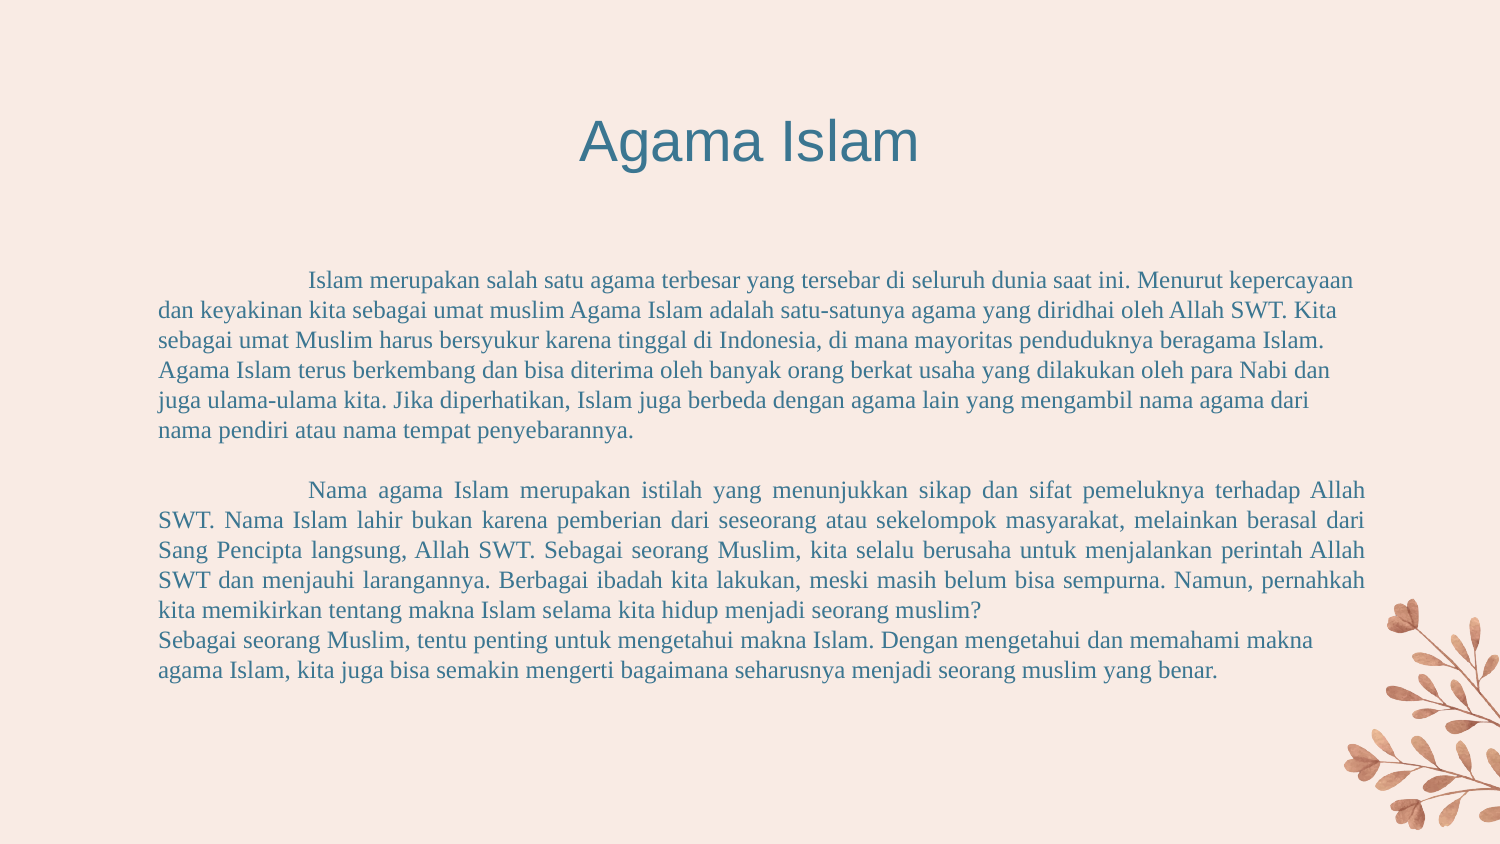

# Agama Islam

	Islam merupakan salah satu agama terbesar yang tersebar di seluruh dunia saat ini. Menurut kepercayaan dan keyakinan kita sebagai umat muslim Agama Islam adalah satu-satunya agama yang diridhai oleh Allah SWT. Kita sebagai umat Muslim harus bersyukur karena tinggal di Indonesia, di mana mayoritas penduduknya beragama Islam. Agama Islam terus berkembang dan bisa diterima oleh banyak orang berkat usaha yang dilakukan oleh para Nabi dan juga ulama-ulama kita. Jika diperhatikan, Islam juga berbeda dengan agama lain yang mengambil nama agama dari nama pendiri atau nama tempat penyebarannya.

	Nama agama Islam merupakan istilah yang menunjukkan sikap dan sifat pemeluknya terhadap Allah SWT. Nama Islam lahir bukan karena pemberian dari seseorang atau sekelompok masyarakat, melainkan berasal dari Sang Pencipta langsung, Allah SWT. Sebagai seorang Muslim, kita selalu berusaha untuk menjalankan perintah Allah SWT dan menjauhi larangannya. Berbagai ibadah kita lakukan, meski masih belum bisa sempurna. Namun, pernahkah kita memikirkan tentang makna Islam selama kita hidup menjadi seorang muslim?
Sebagai seorang Muslim, tentu penting untuk mengetahui makna Islam. Dengan mengetahui dan memahami makna agama Islam, kita juga bisa semakin mengerti bagaimana seharusnya menjadi seorang muslim yang benar.